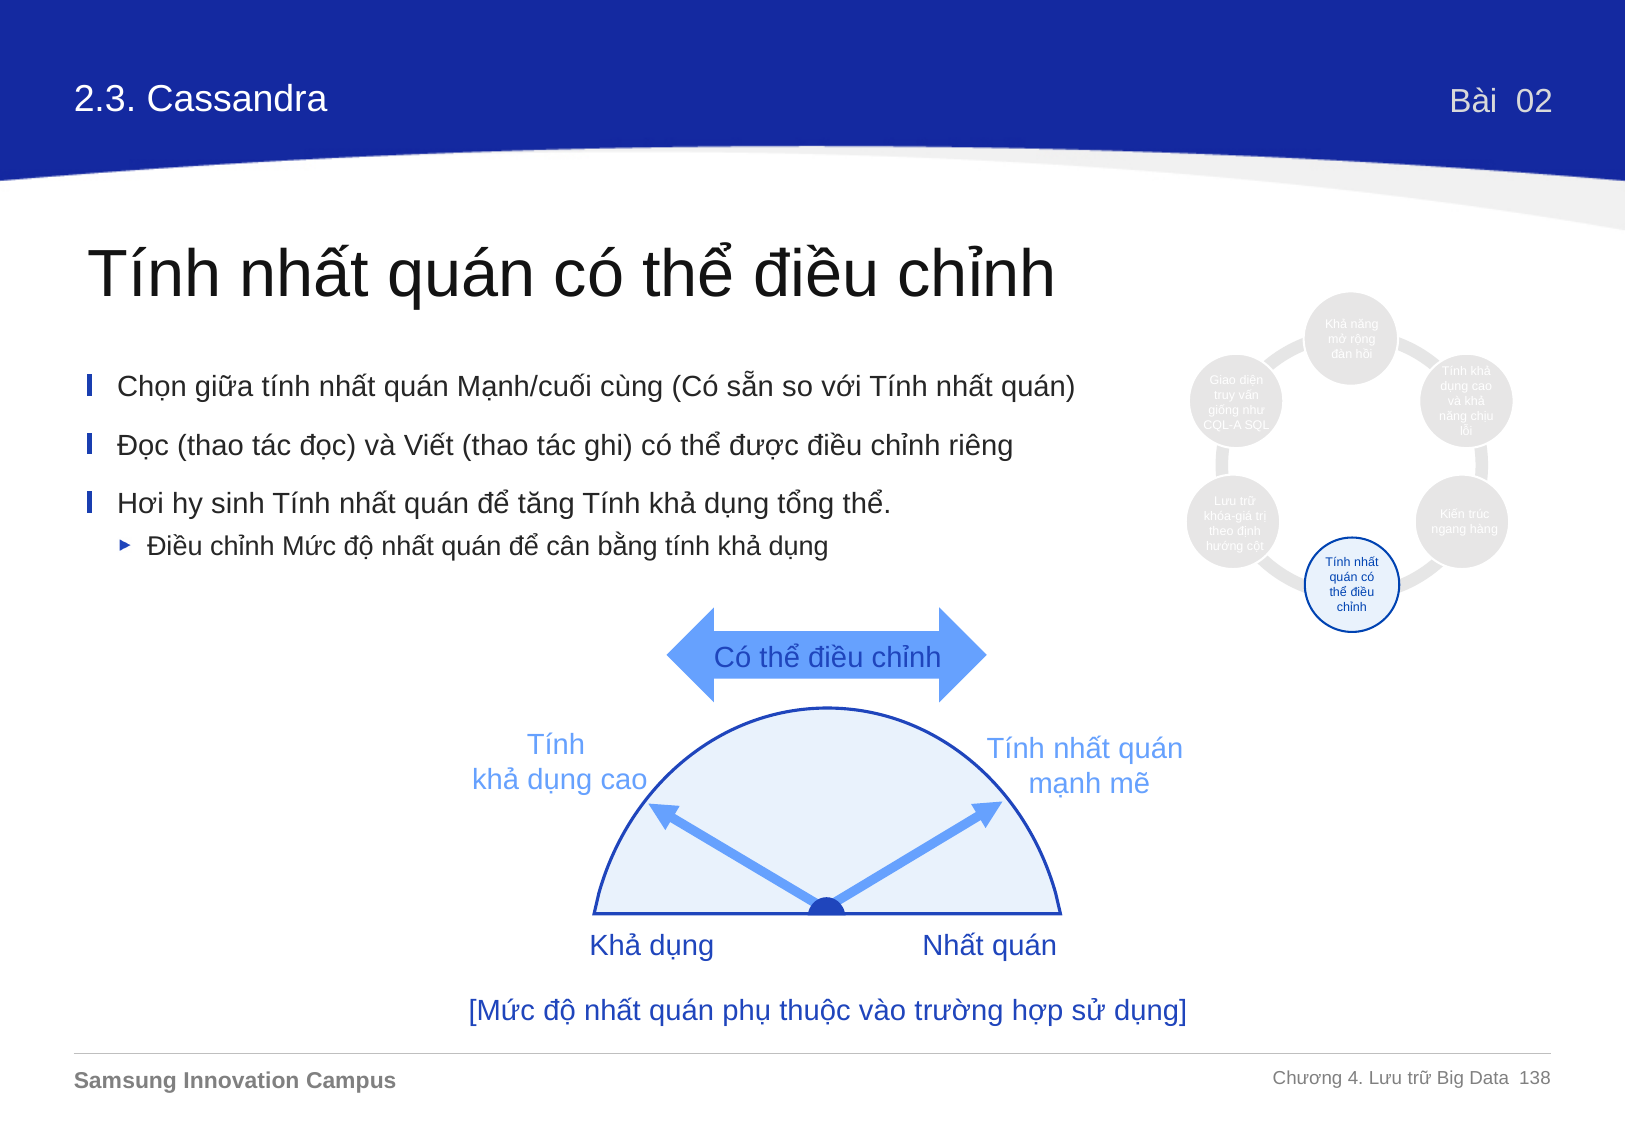

2.3. Cassandra
Bài  02

Tính nhất quán có thể điều chỉnh

Khả năng mở rộng đàn hồi

Giao diện truy vấn giống như CQL-A SQL

Tính khả dụng cao và khả năng chịu lỗi

Lưu trữ khóa-giá trị theo định hướng cột

Kiến trúc ngang hàng

Tính nhất quán có thể điều chỉnh
Chọn giữa tính nhất quán Mạnh/cuối cùng (Có sẵn so với Tính nhất quán)
Đọc (thao tác đọc) và Viết (thao tác ghi) có thể được điều chỉnh riêng
Hơi hy sinh Tính nhất quán để tăng Tính khả dụng tổng thể.
Điều chỉnh Mức độ nhất quán để cân bằng tính khả dụng

Có thể điều chỉnh

Tính
khả dụng cao
Tính nhất quán
mạnh mẽ

Khả dụng
Nhất quán
[Mức độ nhất quán phụ thuộc vào trường hợp sử dụng]